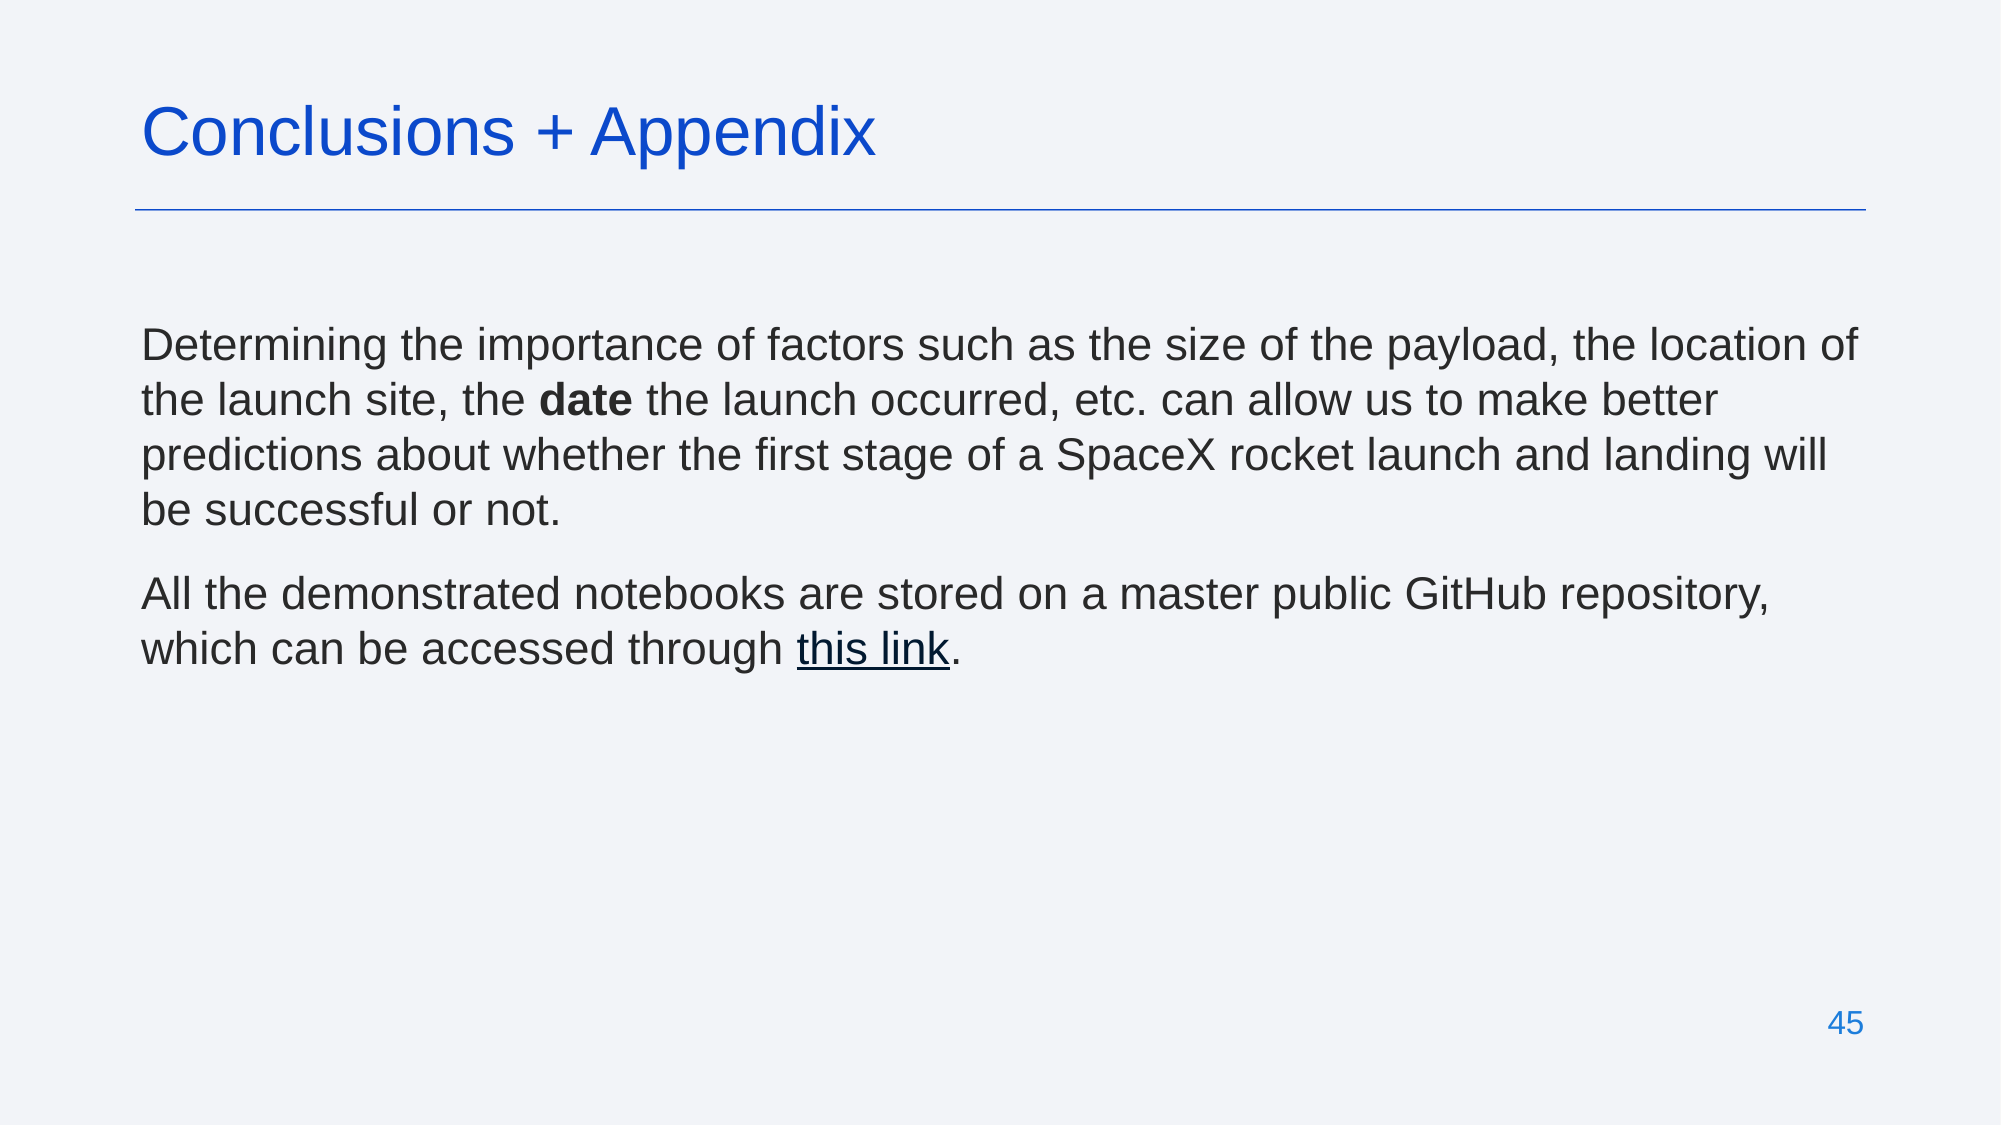

Conclusions + Appendix
Determining the importance of factors such as the size of the payload, the location of the launch site, the date the launch occurred, etc. can allow us to make better predictions about whether the first stage of a SpaceX rocket launch and landing will be successful or not.
All the demonstrated notebooks are stored on a master public GitHub repository, which can be accessed through this link.
45